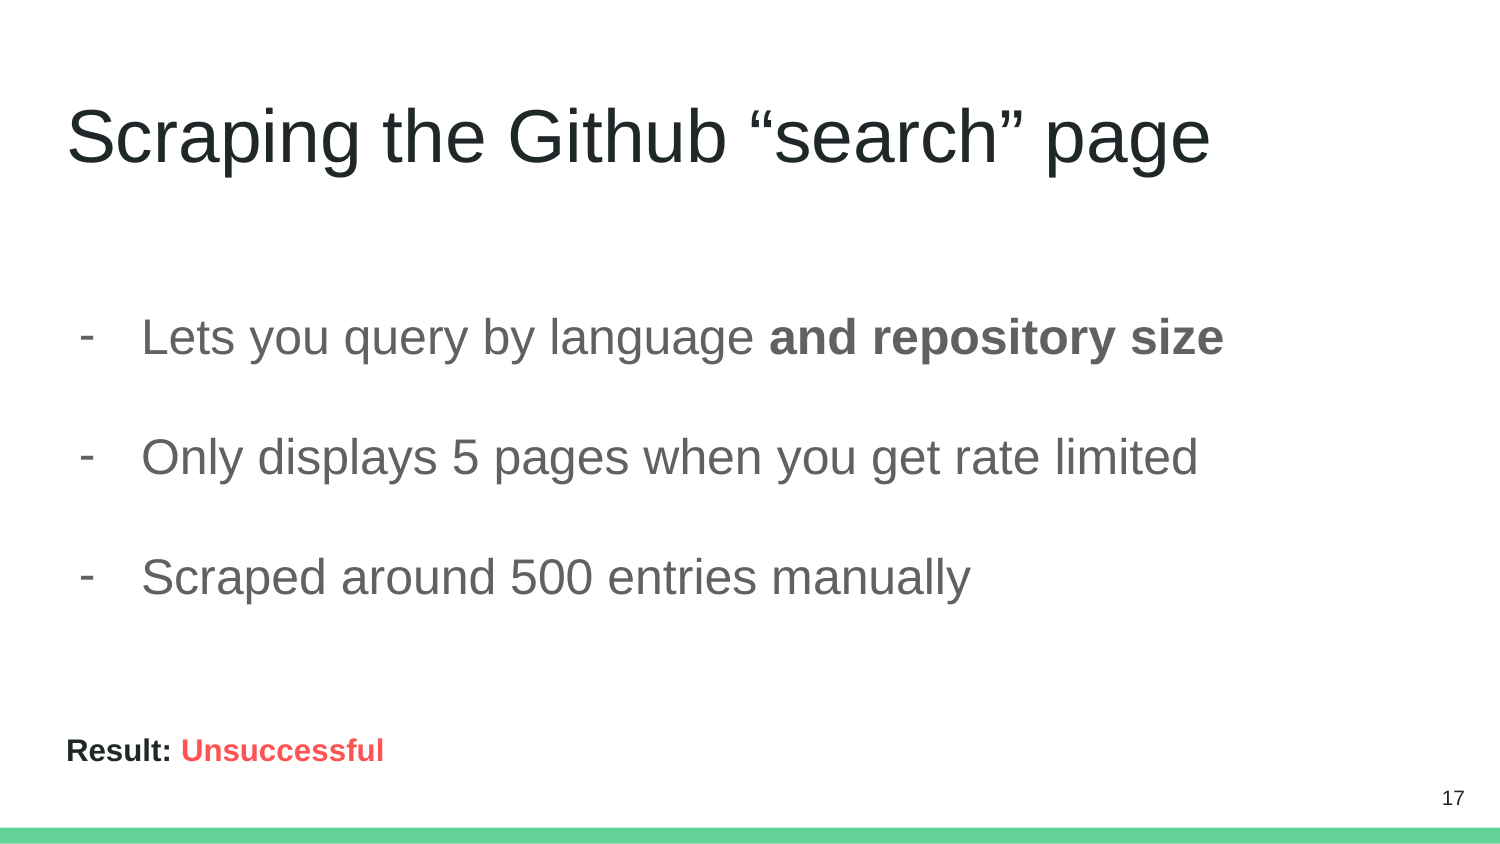

# Scraping the Github “search” page
Lets you query by language and repository size
Only displays 5 pages when you get rate limited
Scraped around 500 entries manually
Result: Unsuccessful
17